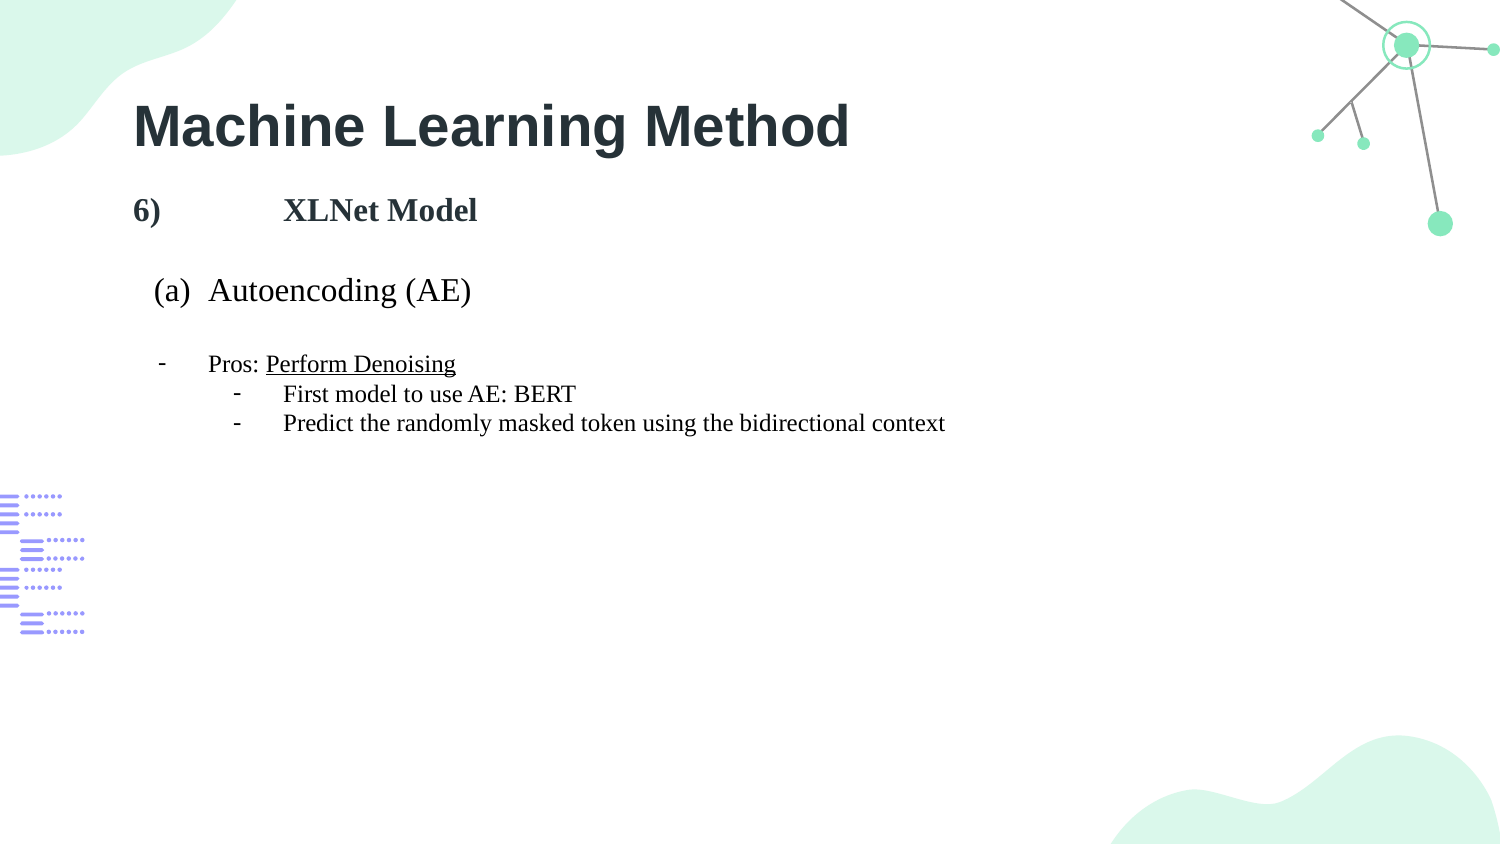

# Machine Learning Method
6)	XLNet Model

Autoencoding (AE)

Pros: Perform Denoising
First model to use AE: BERT
Predict the randomly masked token using the bidirectional context